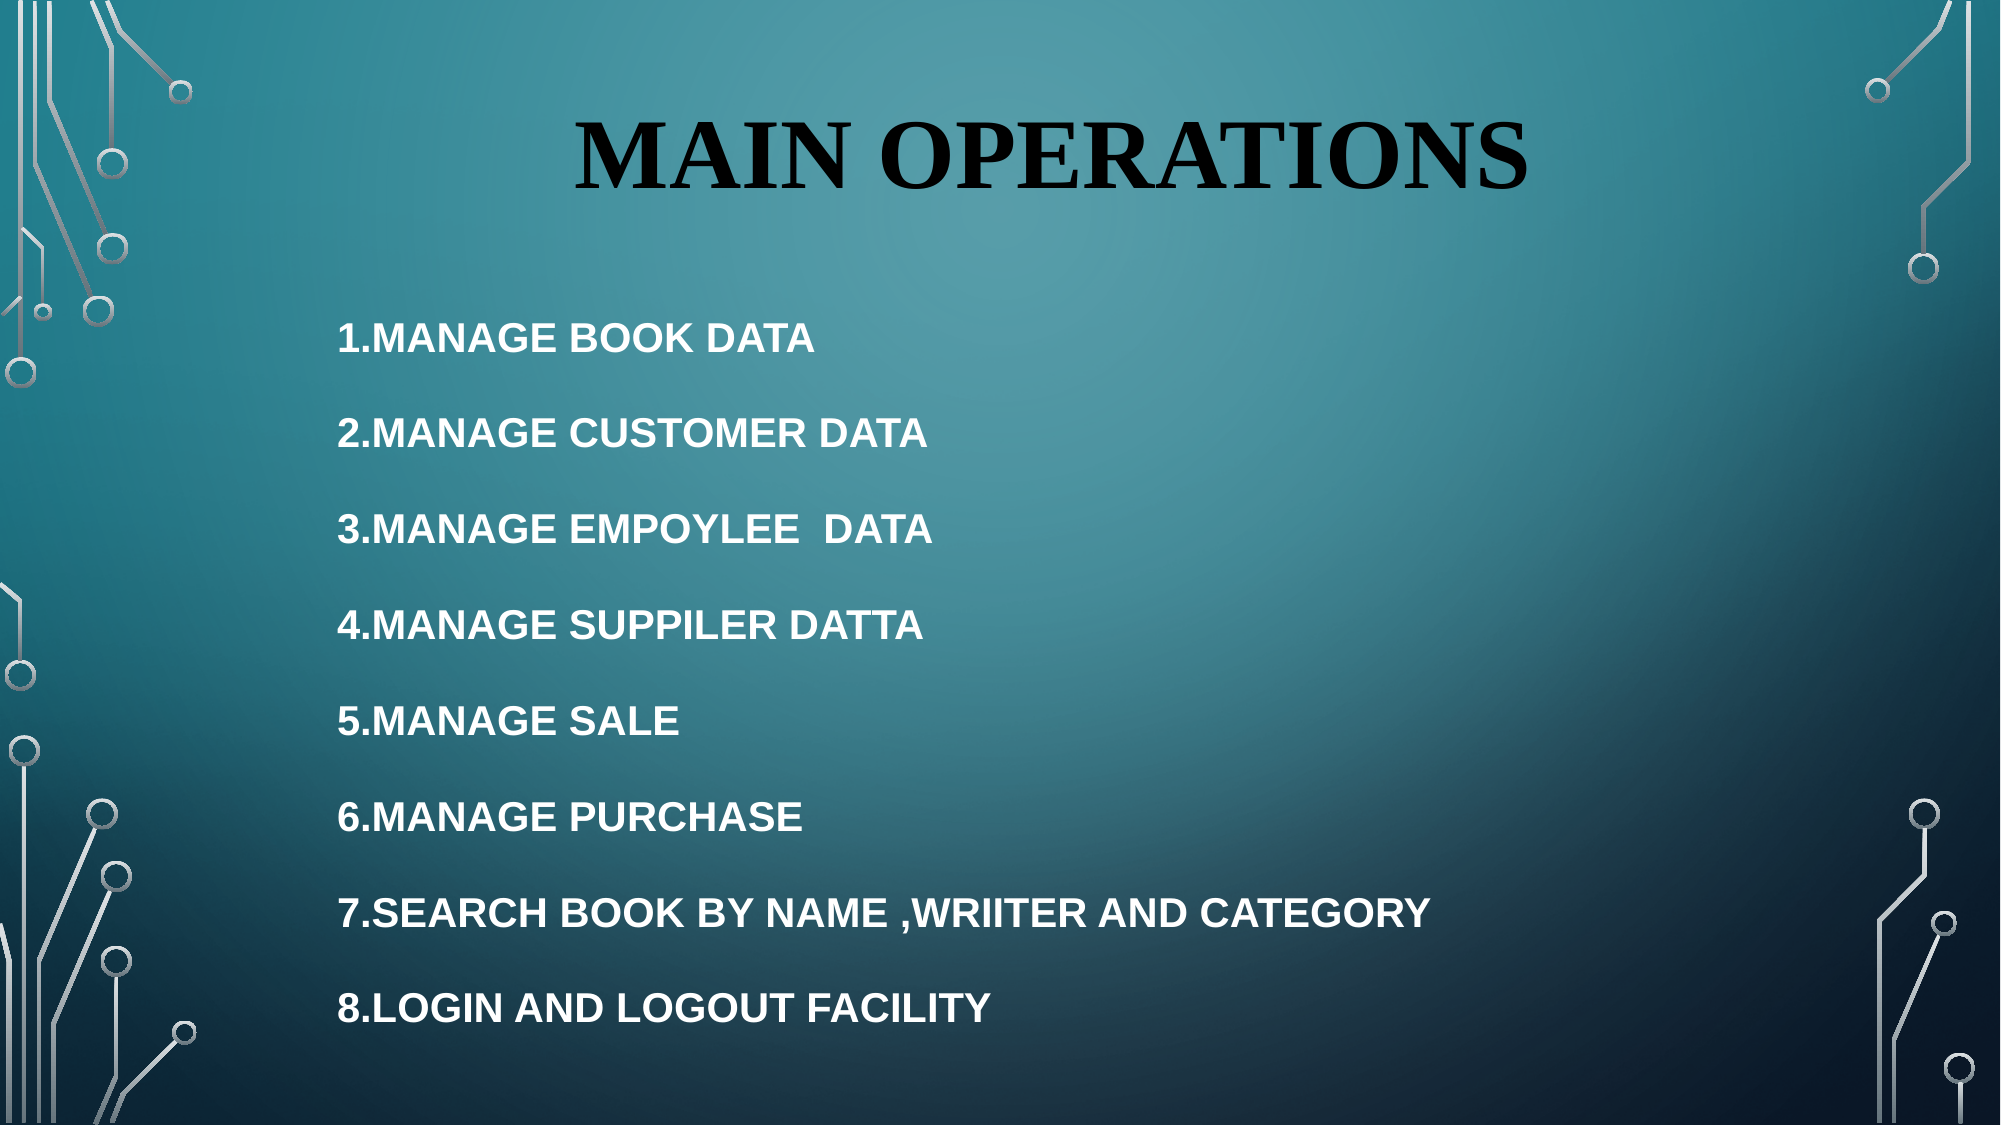

# MAIN OPERATIONS
1.MANAGE BOOK DATA
2.MANAGE CUSTOMER DATA
3.MANAGE EMPOYLEE  DATA
4.MANAGE SUPPILER DATTA
5.MANAGE SALE
6.MANAGE PURCHASE
7.SEARCH BOOK BY NAME ,WRIITER AND CATEGORY
8.LOGIN AND LOGOUT FACILITY